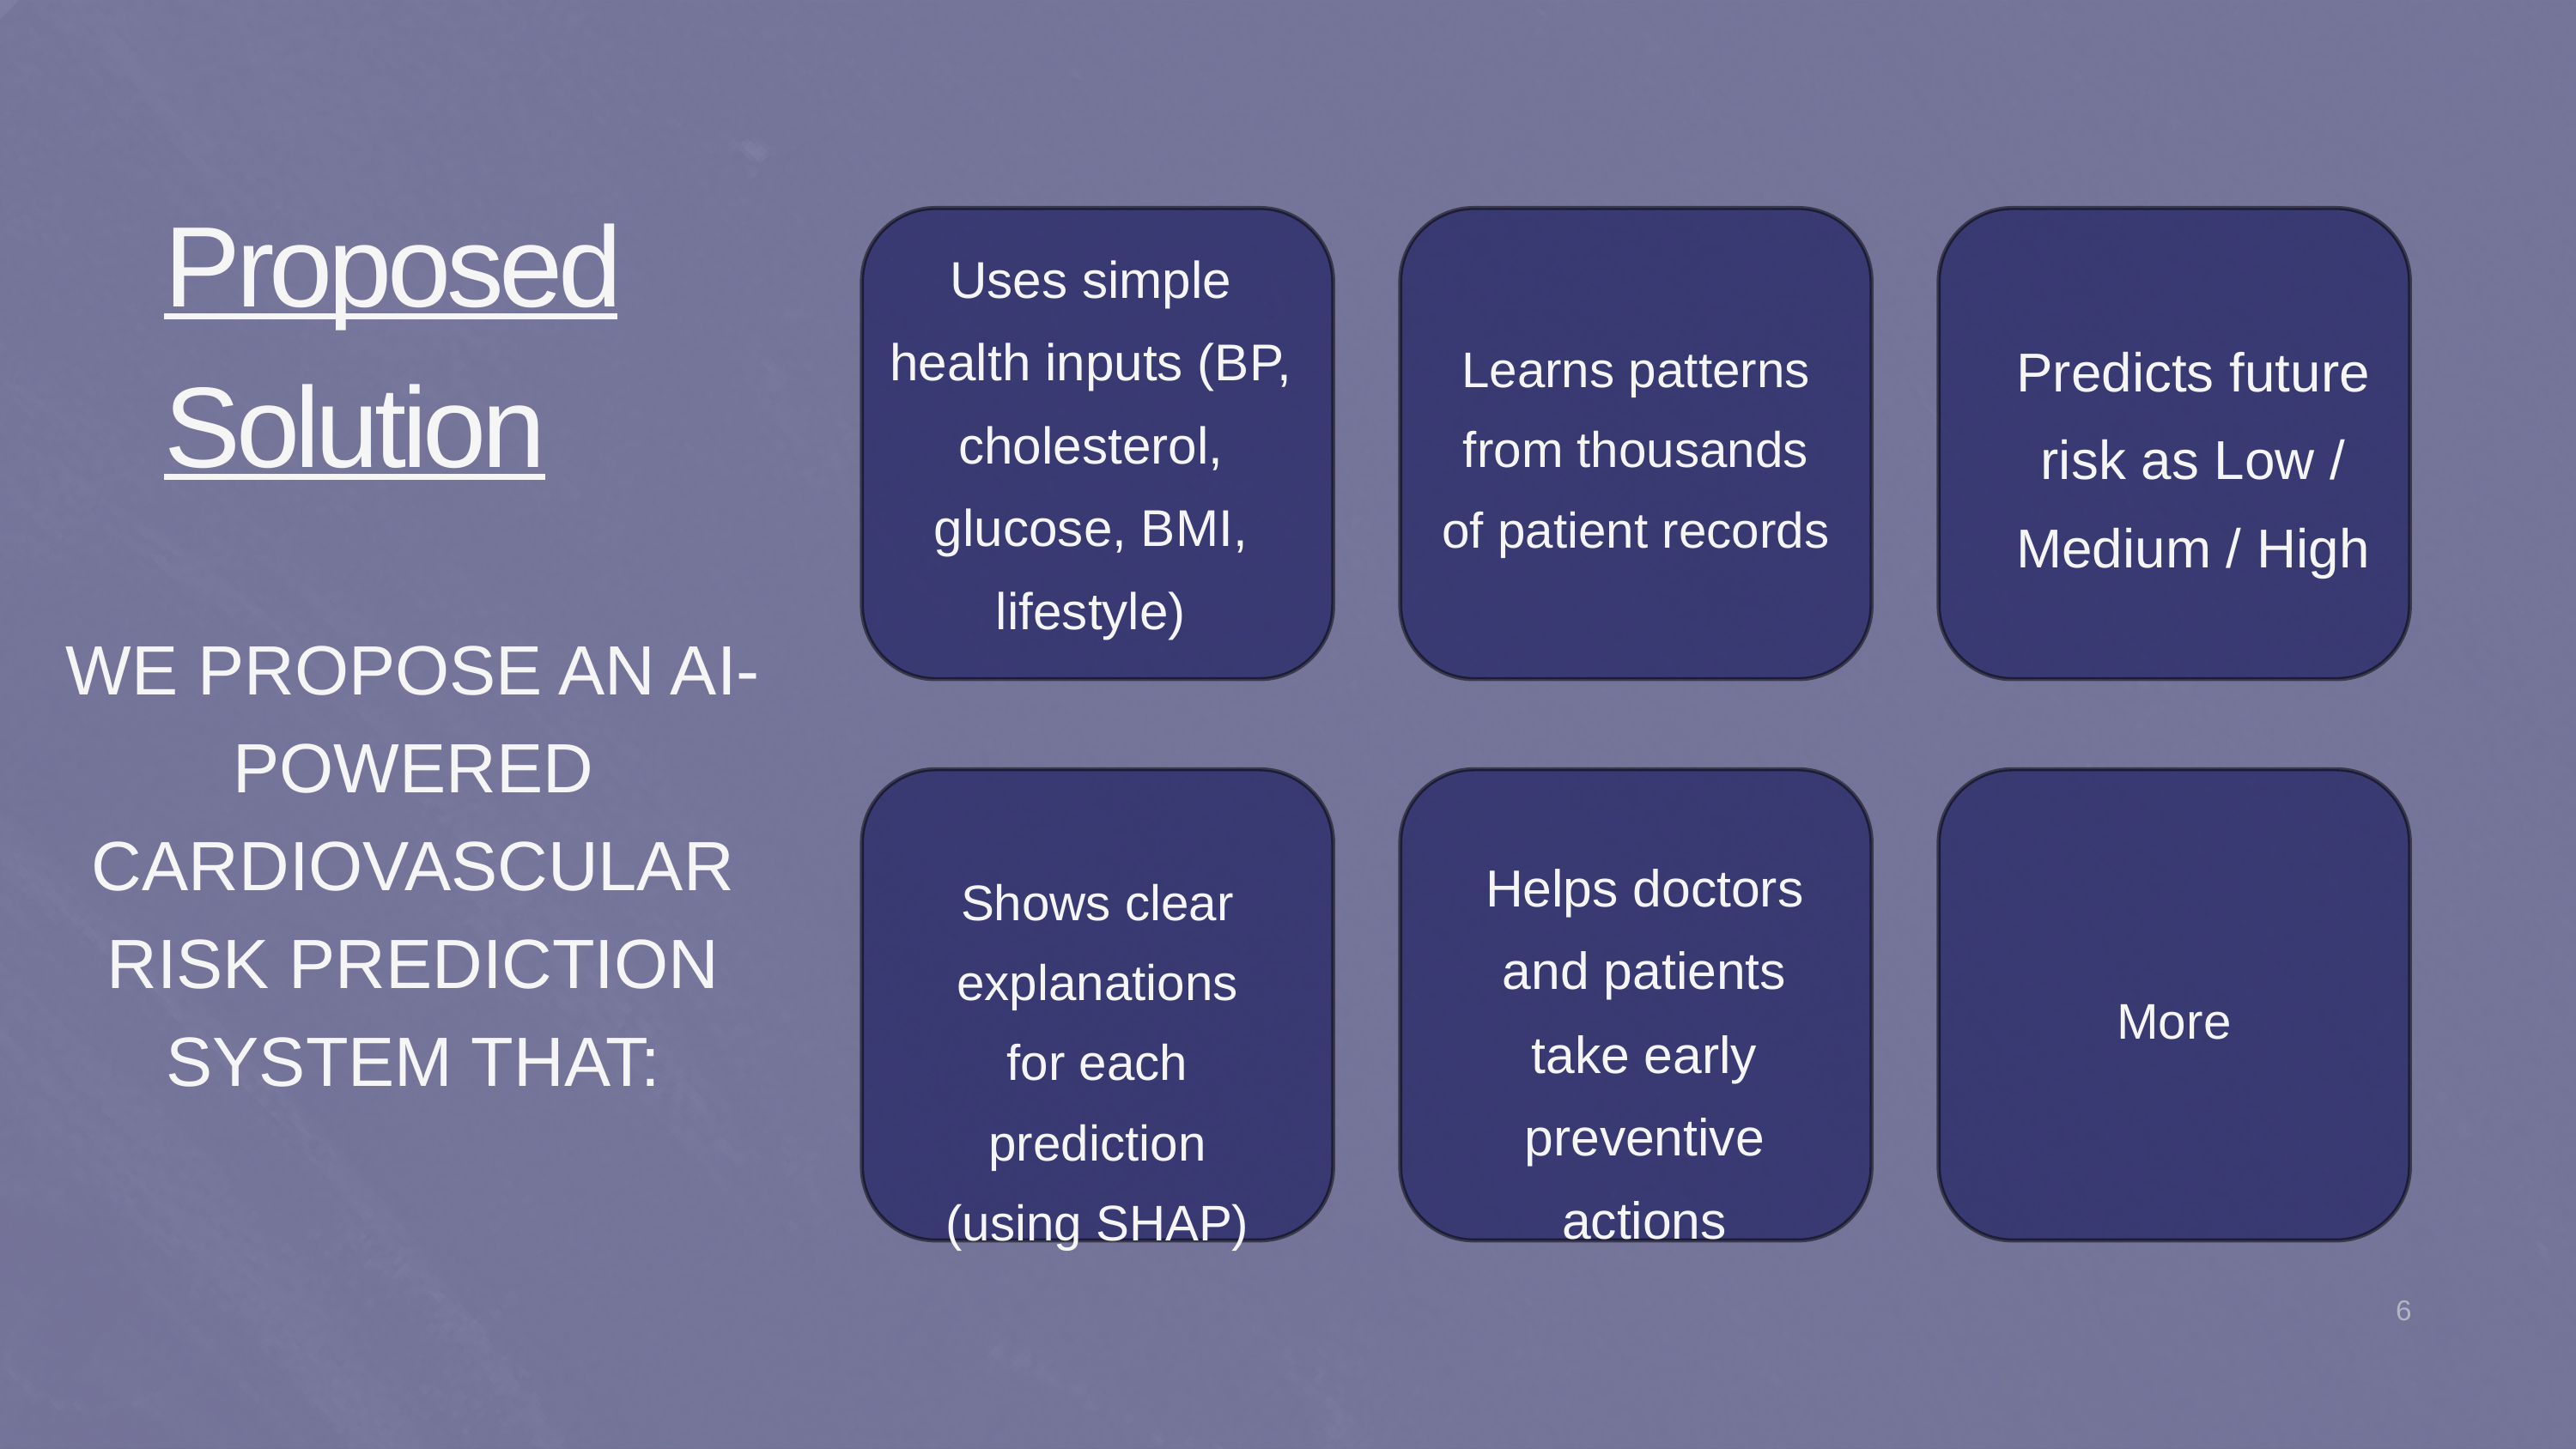

Proposed Solution

Uses simple health inputs (BP, cholesterol, glucose, BMI, lifestyle)
Predicts future risk as Low / Medium / High
Learns patterns from thousands of patient records
WE PROPOSE AN AI-POWERED CARDIOVASCULAR RISK PREDICTION SYSTEM THAT:

Helps doctors and patients take early preventive actions
Shows clear explanations for each prediction (using SHAP)
More
6